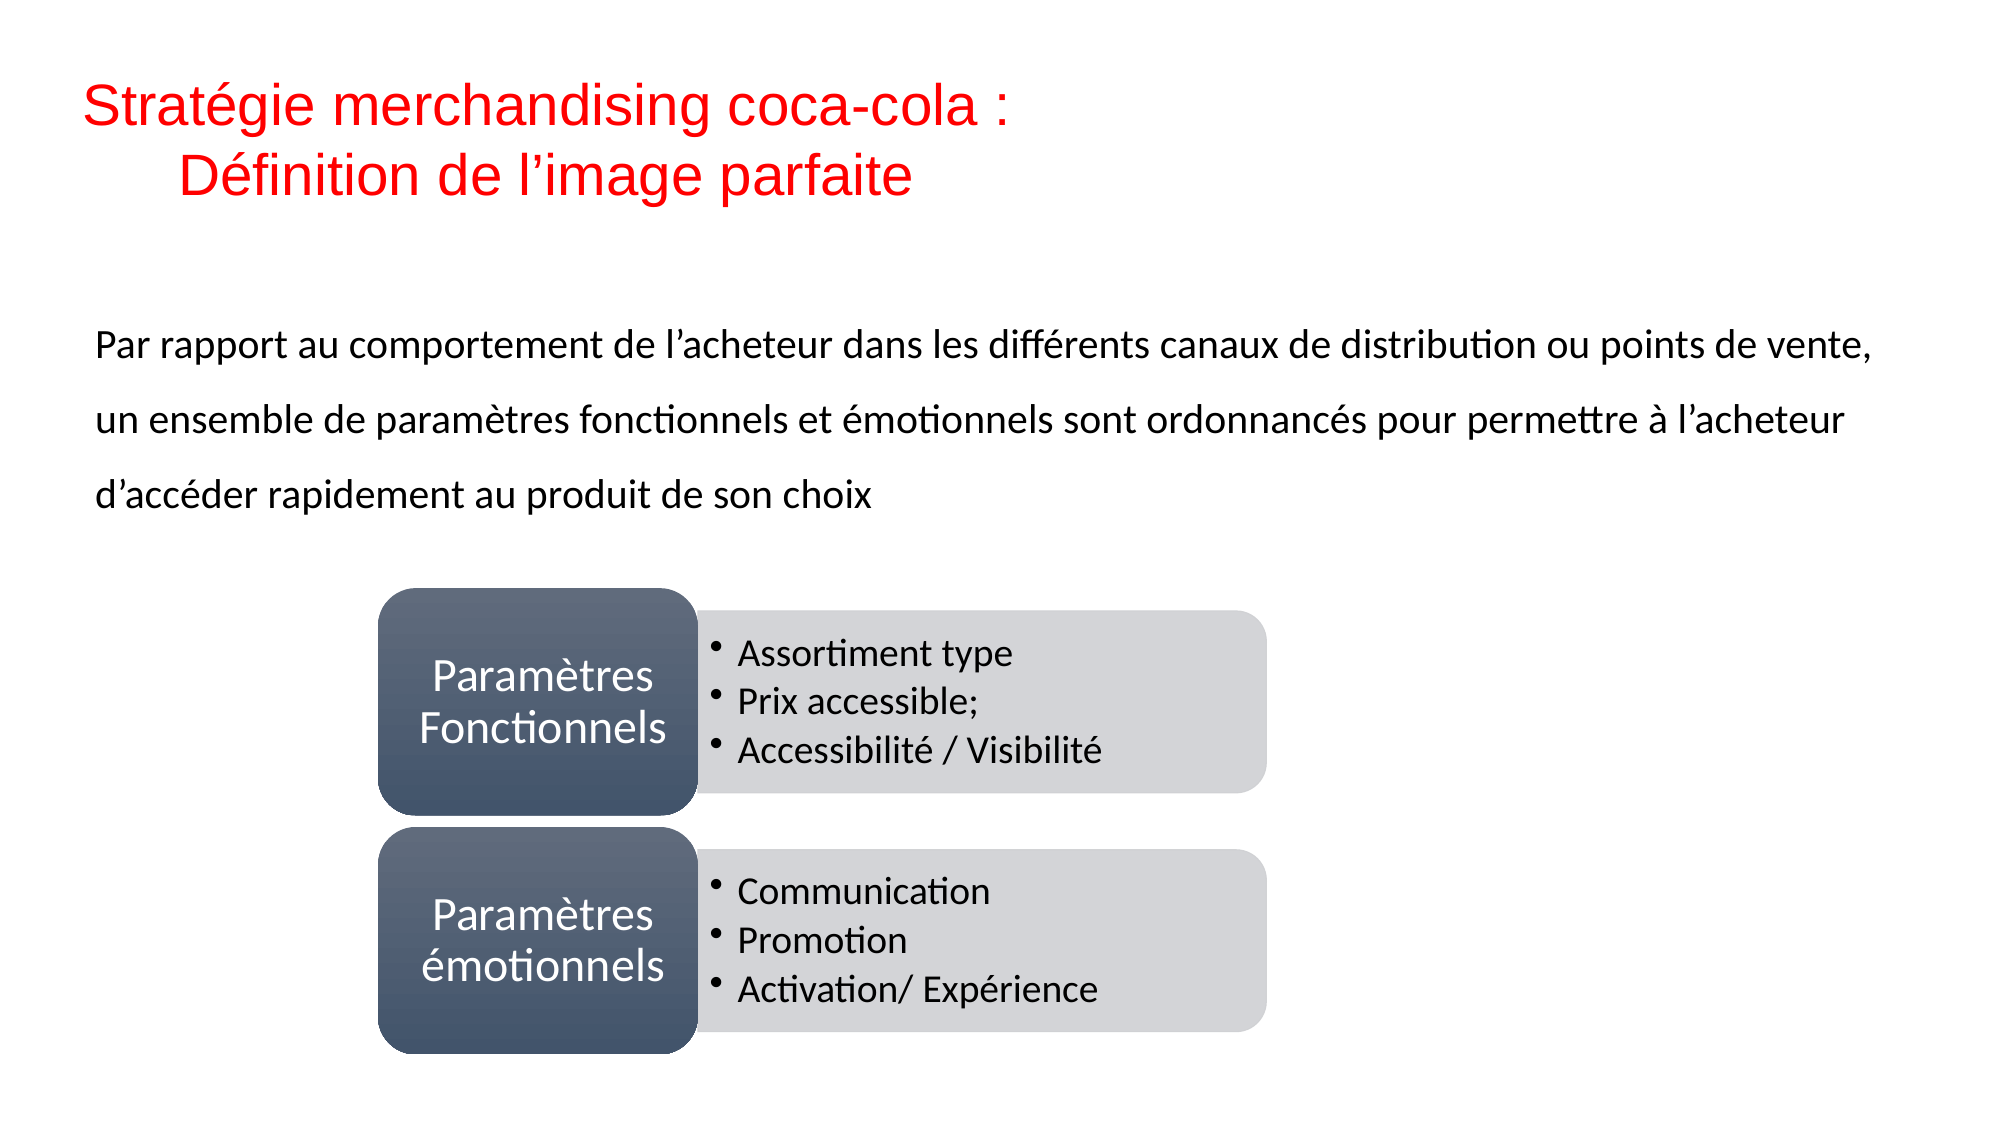

Stratégie merchandising coca-cola : Définition de l’image parfaite
Par rapport au comportement de l’acheteur dans les différents canaux de distribution ou points de vente, un ensemble de paramètres fonctionnels et émotionnels sont ordonnancés pour permettre à l’acheteur d’accéder rapidement au produit de son choix
Assortiment type
Prix accessible;
Accessibilité / Visibilité
Paramètres Fonctionnels
Communication
Promotion
Activation/ Expérience
Paramètres émotionnels